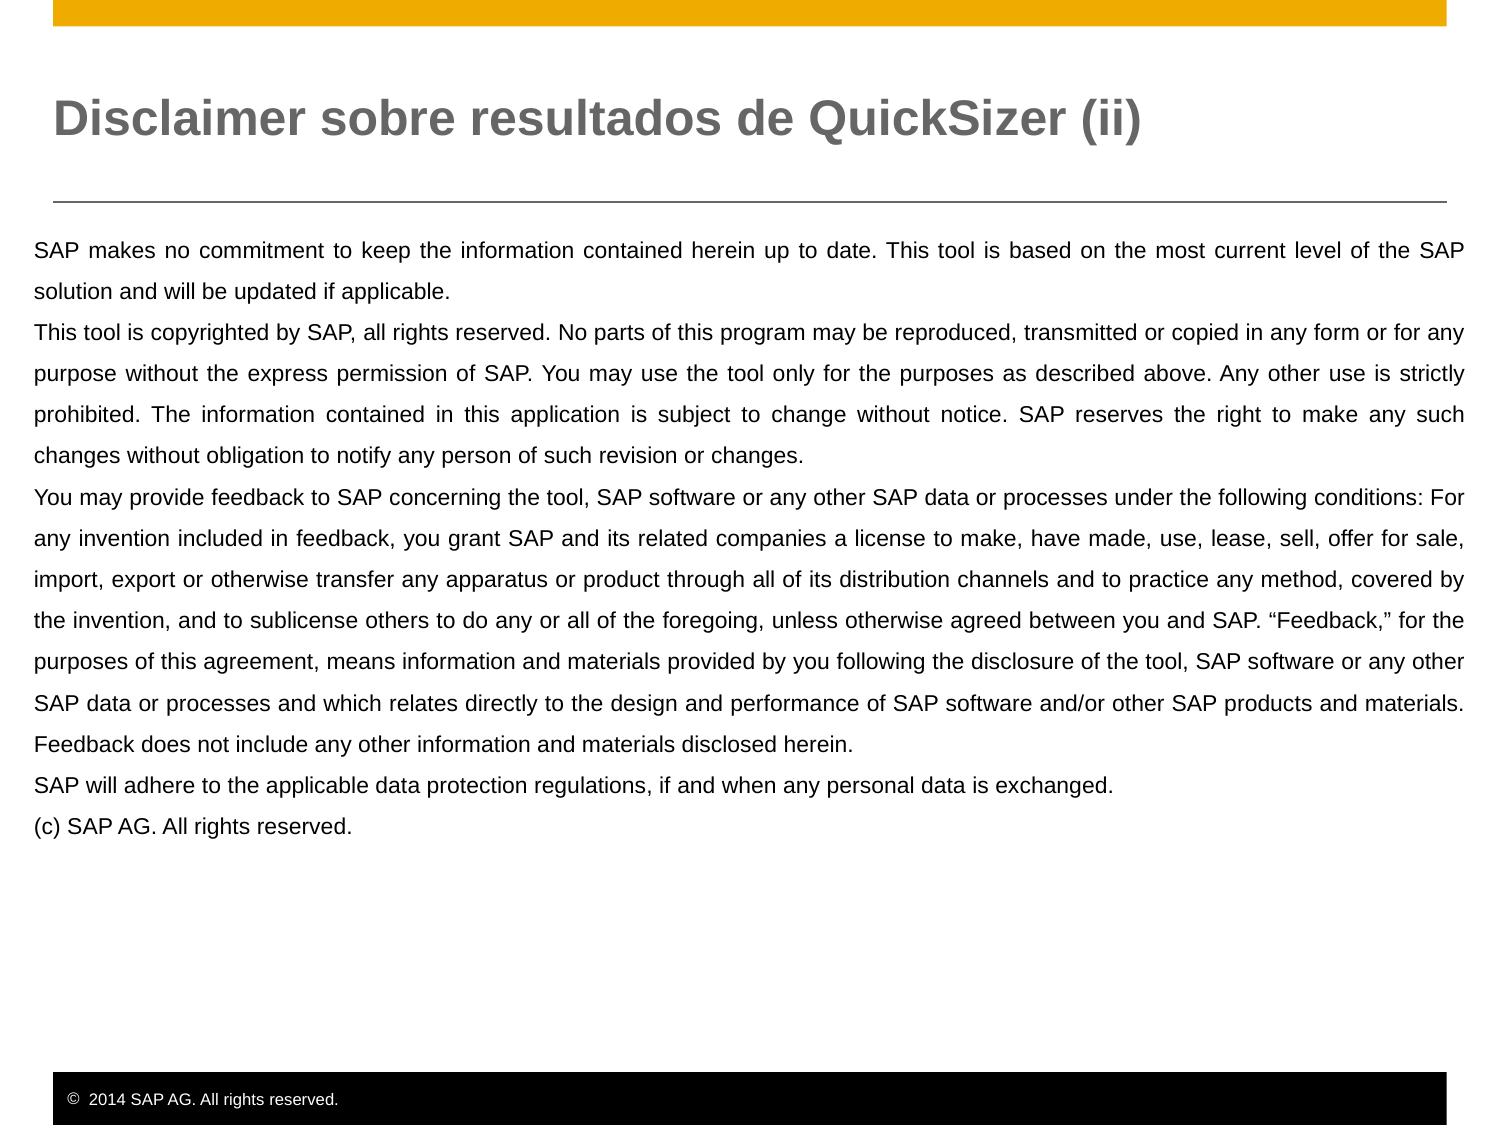

# Disclaimer sobre resultados de QuickSizer (ii)
SAP makes no commitment to keep the information contained herein up to date. This tool is based on the most current level of the SAP solution and will be updated if applicable.
This tool is copyrighted by SAP, all rights reserved. No parts of this program may be reproduced, transmitted or copied in any form or for any purpose without the express permission of SAP. You may use the tool only for the purposes as described above. Any other use is strictly prohibited. The information contained in this application is subject to change without notice. SAP reserves the right to make any such changes without obligation to notify any person of such revision or changes.
You may provide feedback to SAP concerning the tool, SAP software or any other SAP data or processes under the following conditions: For any invention included in feedback, you grant SAP and its related companies a license to make, have made, use, lease, sell, offer for sale, import, export or otherwise transfer any apparatus or product through all of its distribution channels and to practice any method, covered by the invention, and to sublicense others to do any or all of the foregoing, unless otherwise agreed between you and SAP. “Feedback,” for the purposes of this agreement, means information and materials provided by you following the disclosure of the tool, SAP software or any other SAP data or processes and which relates directly to the design and performance of SAP software and/or other SAP products and materials. Feedback does not include any other information and materials disclosed herein.
SAP will adhere to the applicable data protection regulations, if and when any personal data is exchanged.
(c) SAP AG. All rights reserved.